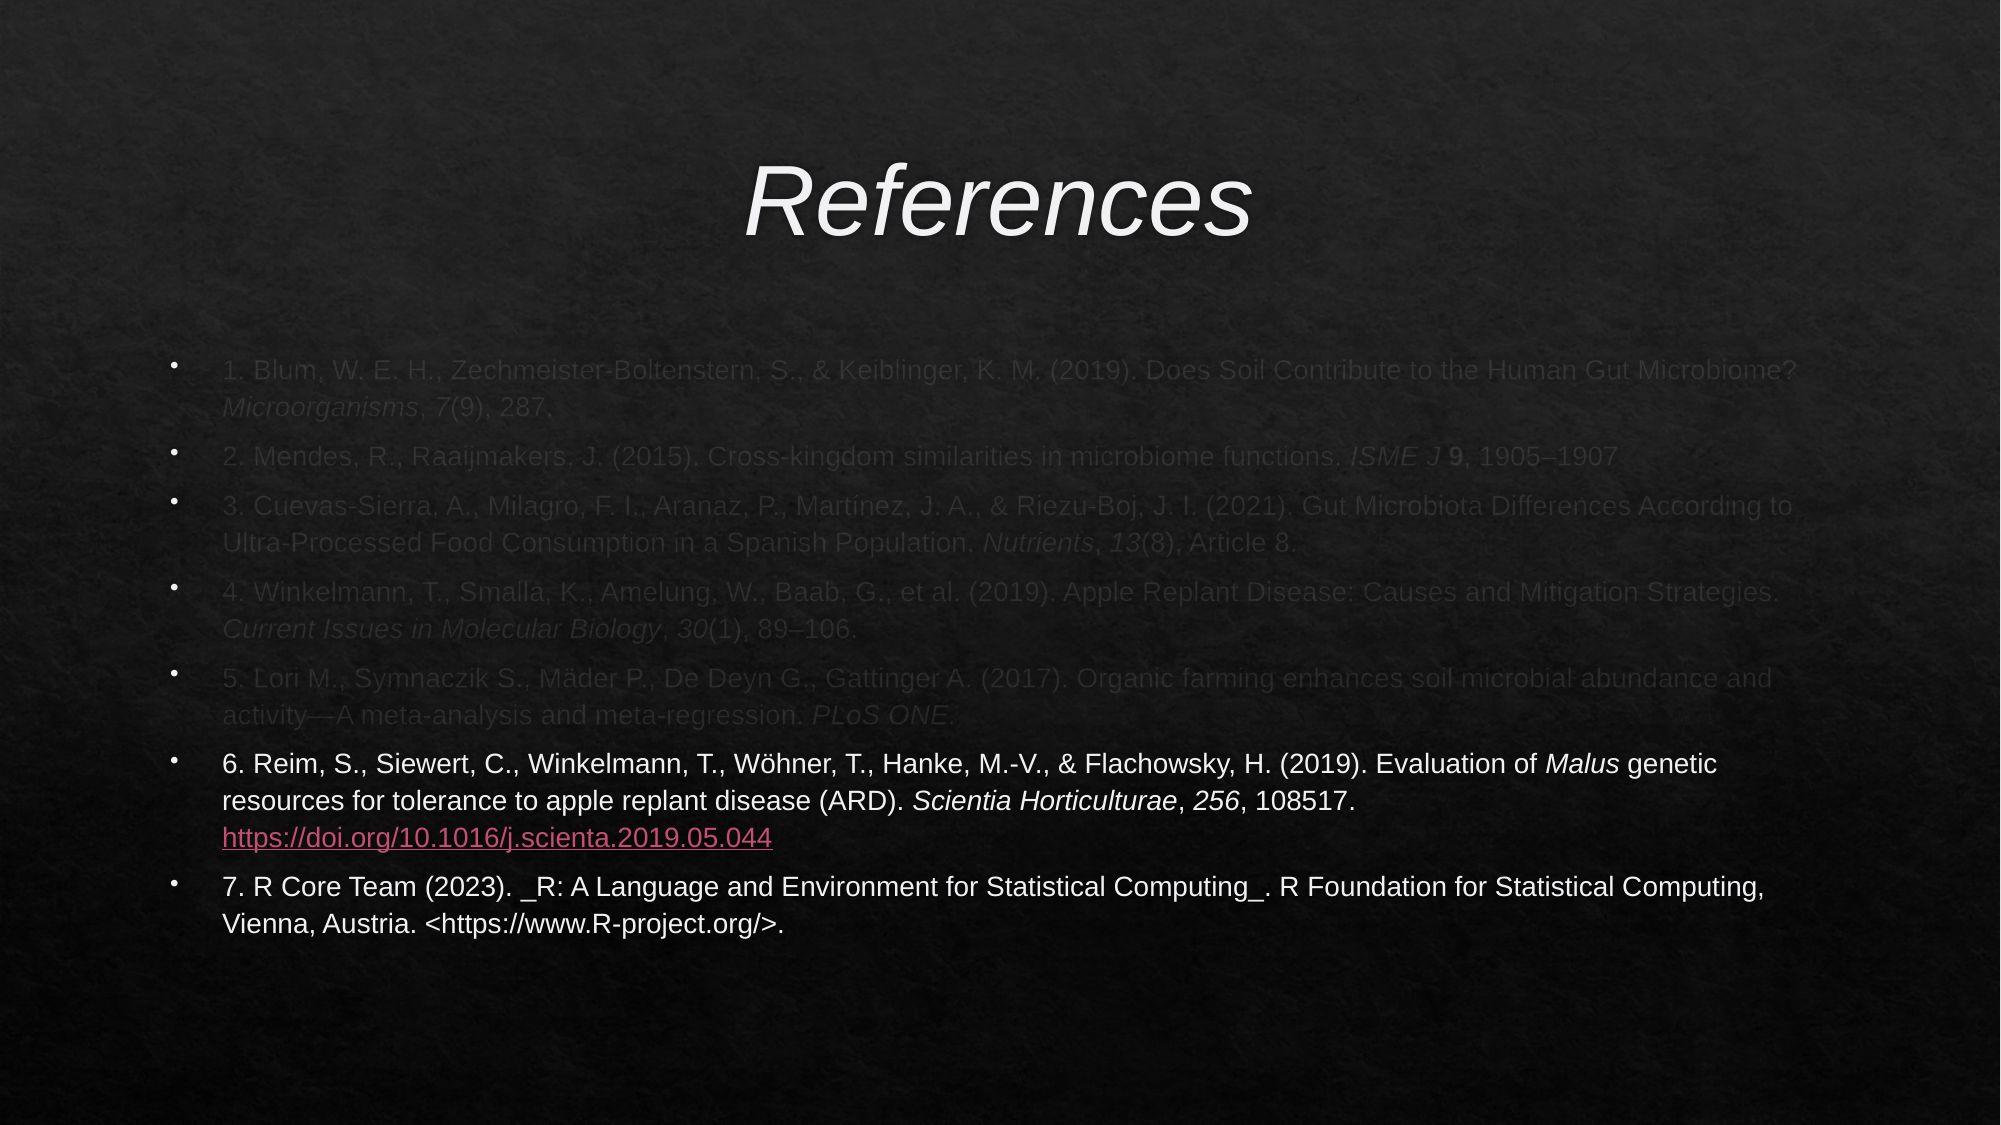

# References
1. Blum, W. E. H., Zechmeister-Boltenstern, S., & Keiblinger, K. M. (2019). Does Soil Contribute to the Human Gut Microbiome? Microorganisms, 7(9), 287.
2. Mendes, R., Raaijmakers, J. (2015). Cross-kingdom similarities in microbiome functions. ISME J 9, 1905–1907
3. Cuevas-Sierra, A., Milagro, F. I., Aranaz, P., Martínez, J. A., & Riezu-Boj, J. I. (2021). Gut Microbiota Differences According to Ultra-Processed Food Consumption in a Spanish Population. Nutrients, 13(8), Article 8.
4. Winkelmann, T., Smalla, K., Amelung, W., Baab, G., et al. (2019). Apple Replant Disease: Causes and Mitigation Strategies. Current Issues in Molecular Biology, 30(1), 89–106.
5. Lori M., Symnaczik S., Mäder P., De Deyn G., Gattinger A. (2017). Organic farming enhances soil microbial abundance and activity—A meta-analysis and meta-regression. PLoS ONE.
6. Reim, S., Siewert, C., Winkelmann, T., Wöhner, T., Hanke, M.-V., & Flachowsky, H. (2019). Evaluation of Malus genetic resources for tolerance to apple replant disease (ARD). Scientia Horticulturae, 256, 108517. https://doi.org/10.1016/j.scienta.2019.05.044
7. R Core Team (2023). _R: A Language and Environment for Statistical Computing_. R Foundation for Statistical Computing, Vienna, Austria. <https://www.R-project.org/>.